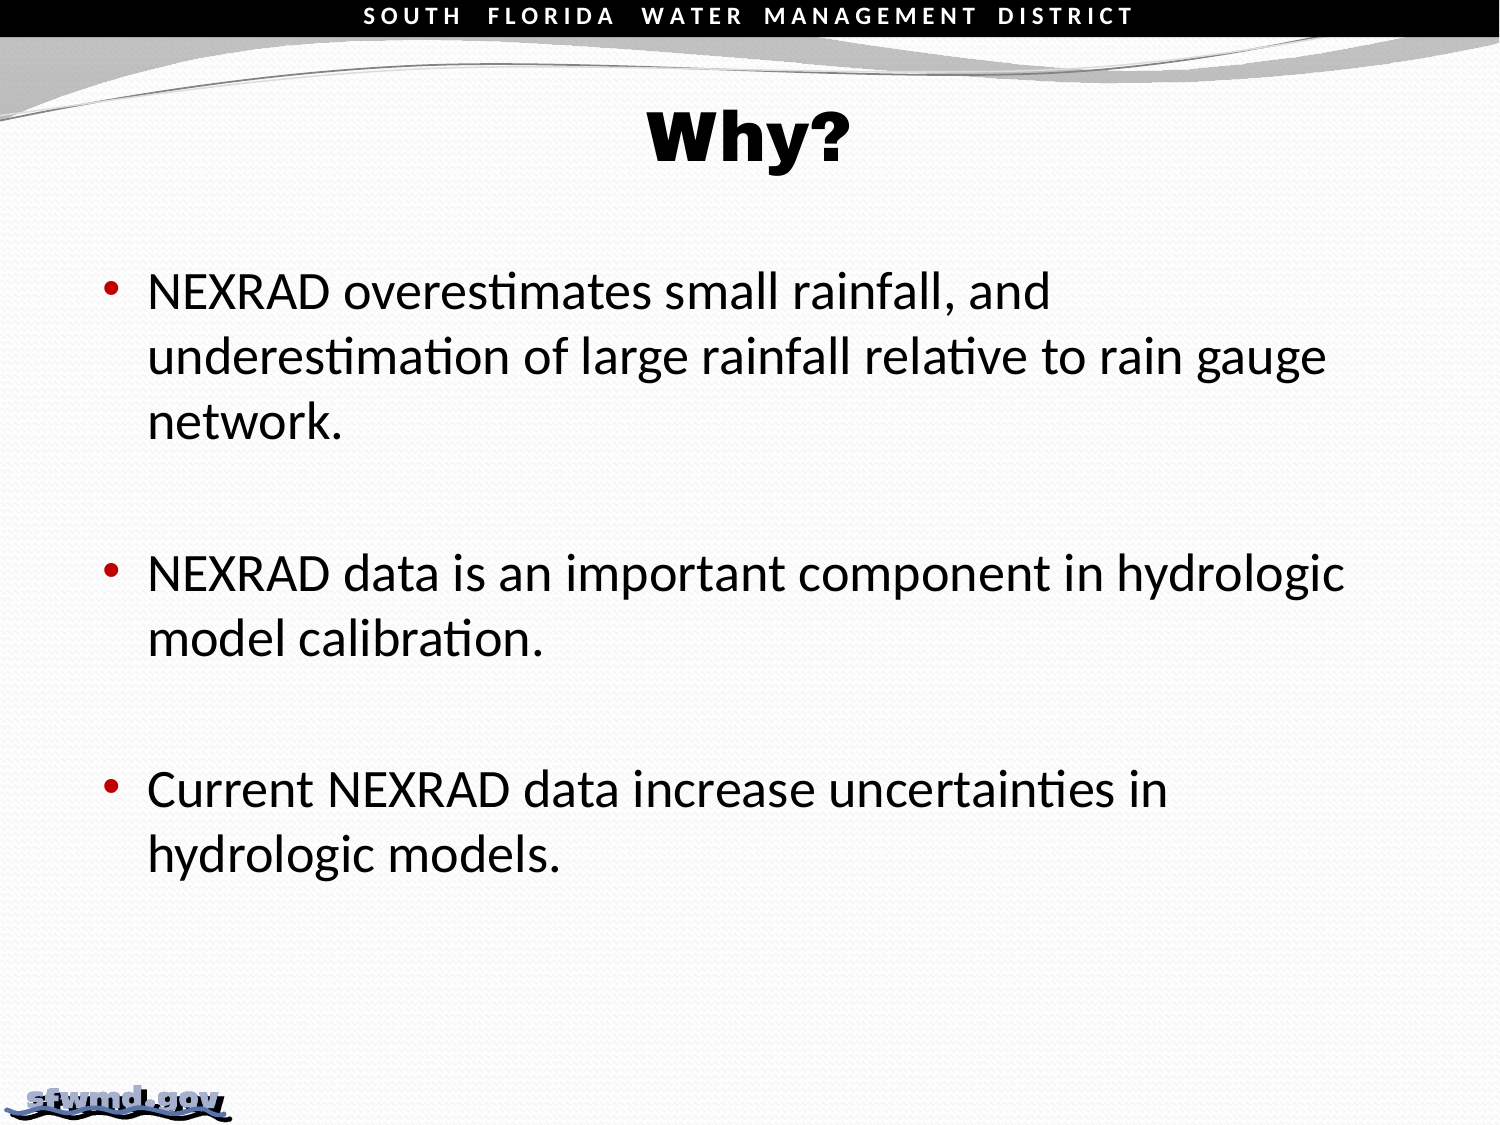

Why?
NEXRAD overestimates small rainfall, and underestimation of large rainfall relative to rain gauge network.

NEXRAD data is an important component in hydrologic model calibration.

Current NEXRAD data increase uncertainties in hydrologic models.